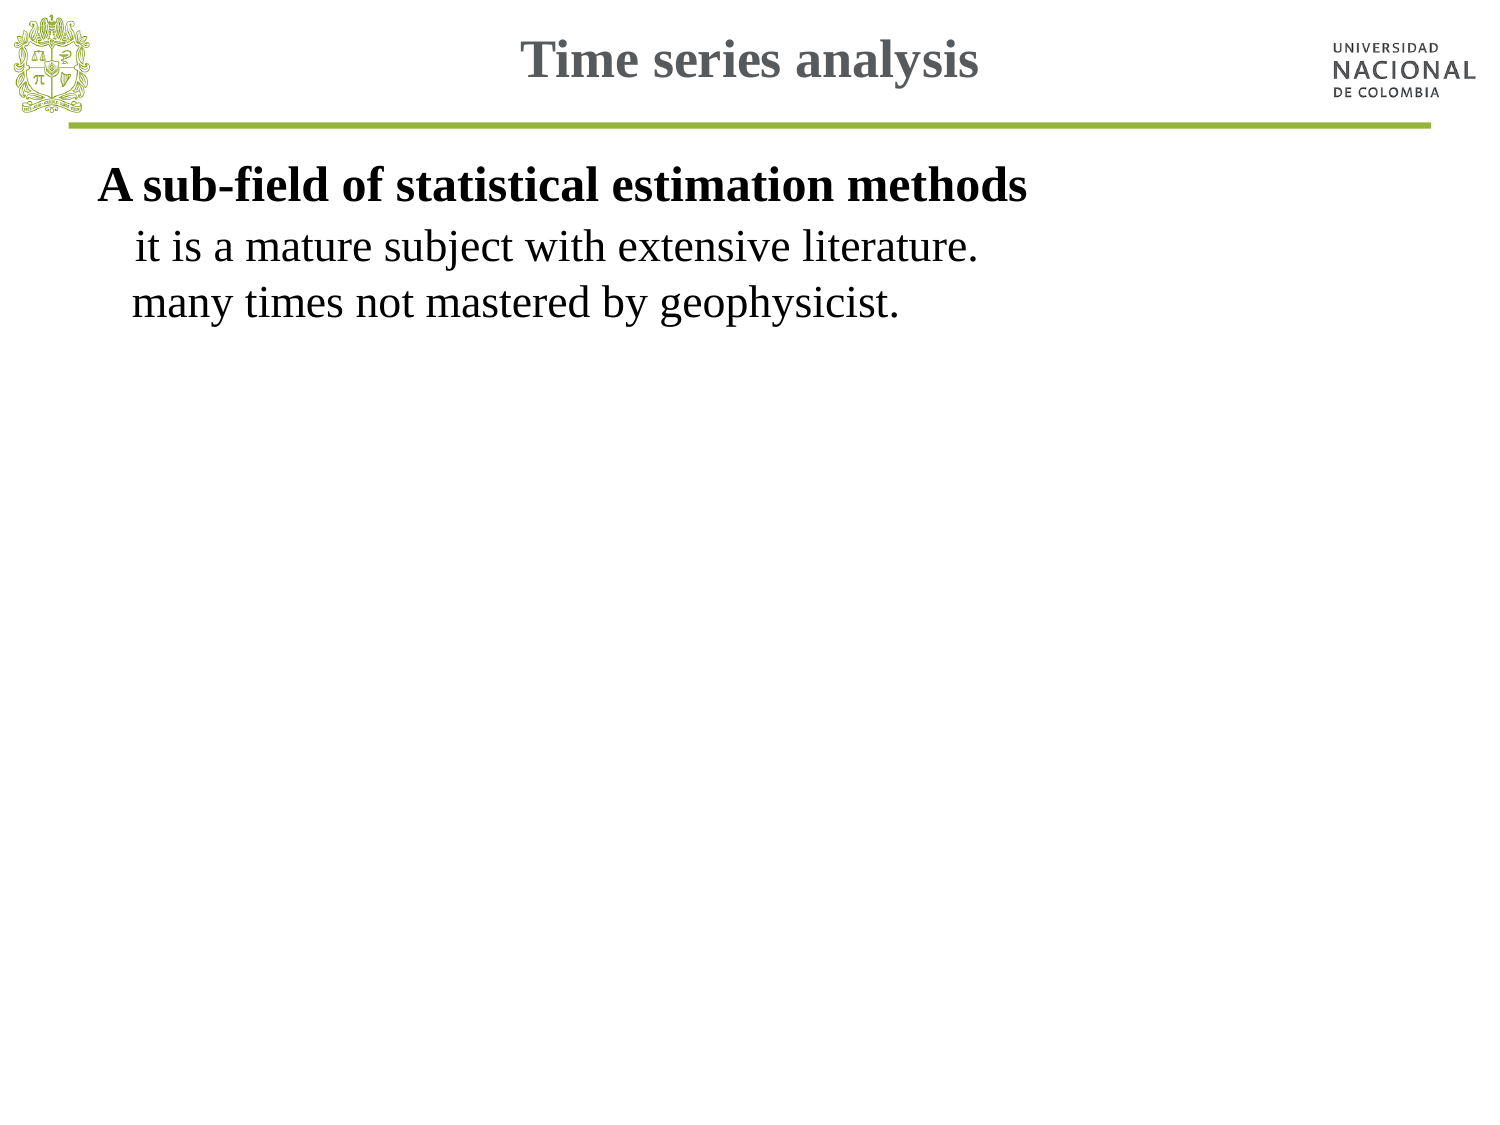

# Time series analysis
A sub-field of statistical estimation methods
   it is a mature subject with extensive literature.
   many times not mastered by geophysicist.